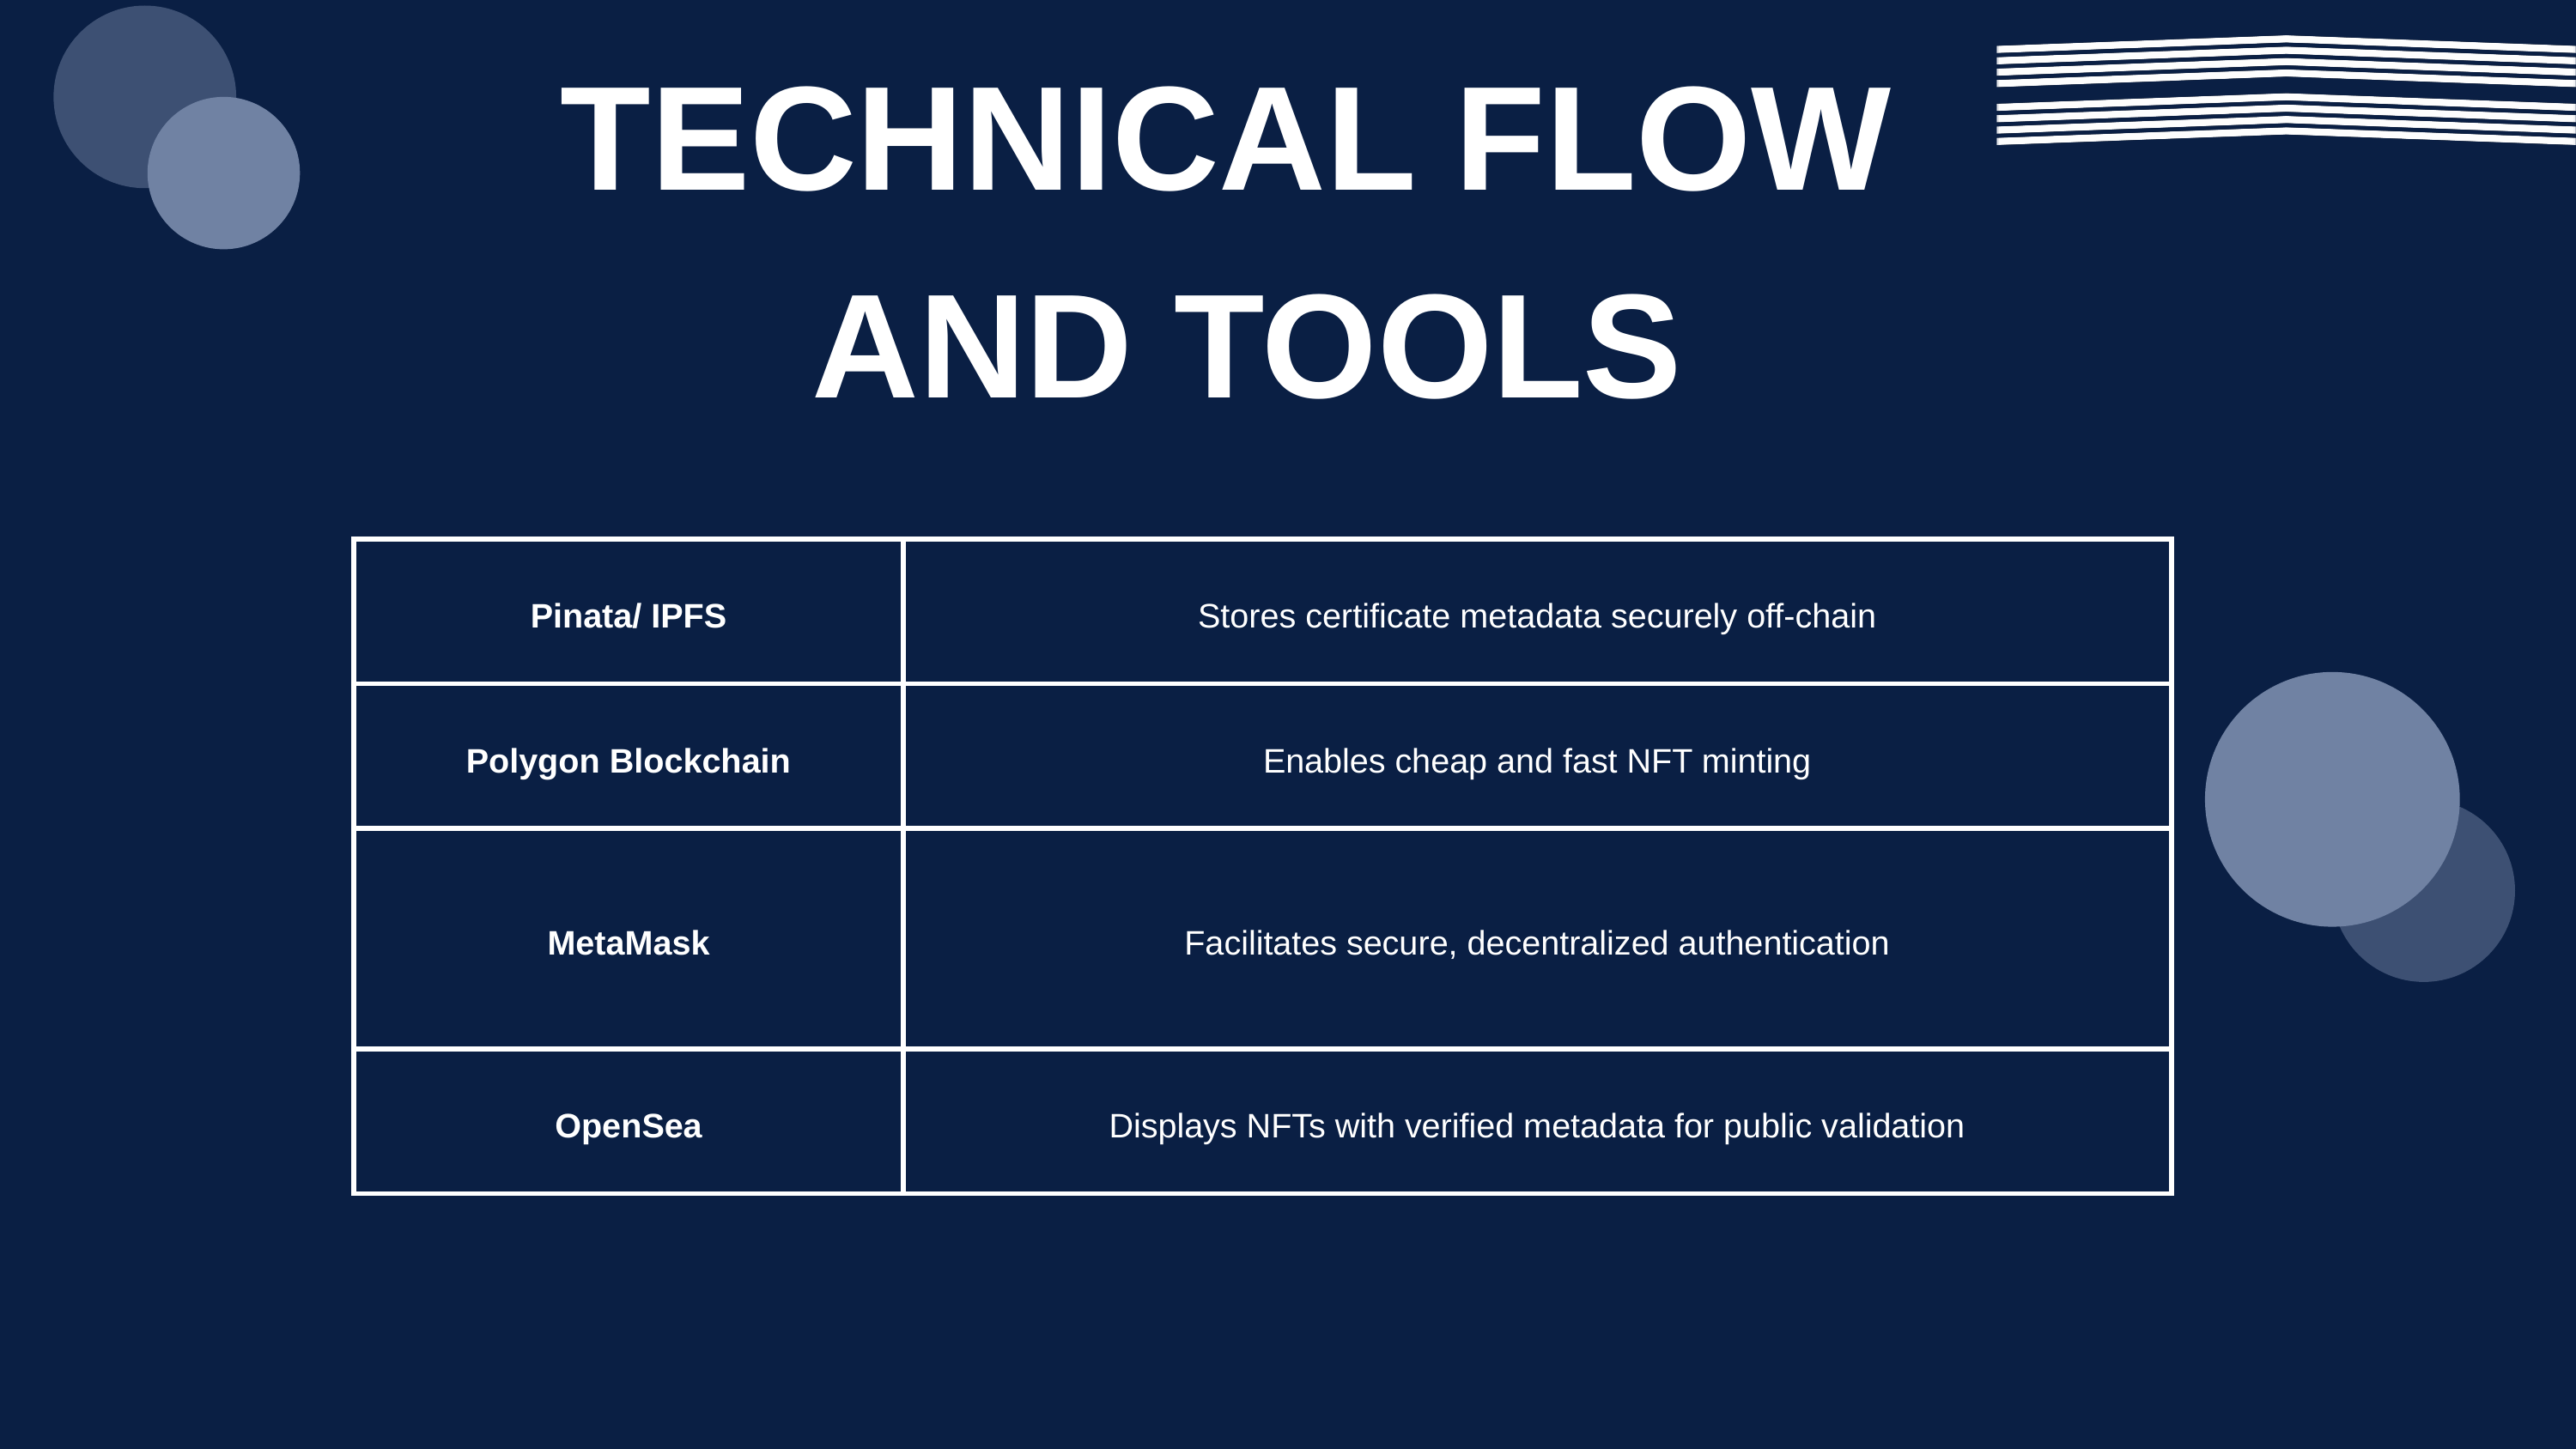

TECHNICAL FLOW
AND TOOLS

| Pinata/ IPFS | Stores certificate metadata securely off-chain |
| --- | --- |
| Polygon Blockchain | Enables cheap and fast NFT minting |
| MetaMask | Facilitates secure, decentralized authentication |
| OpenSea | Displays NFTs with verified metadata for public validation |